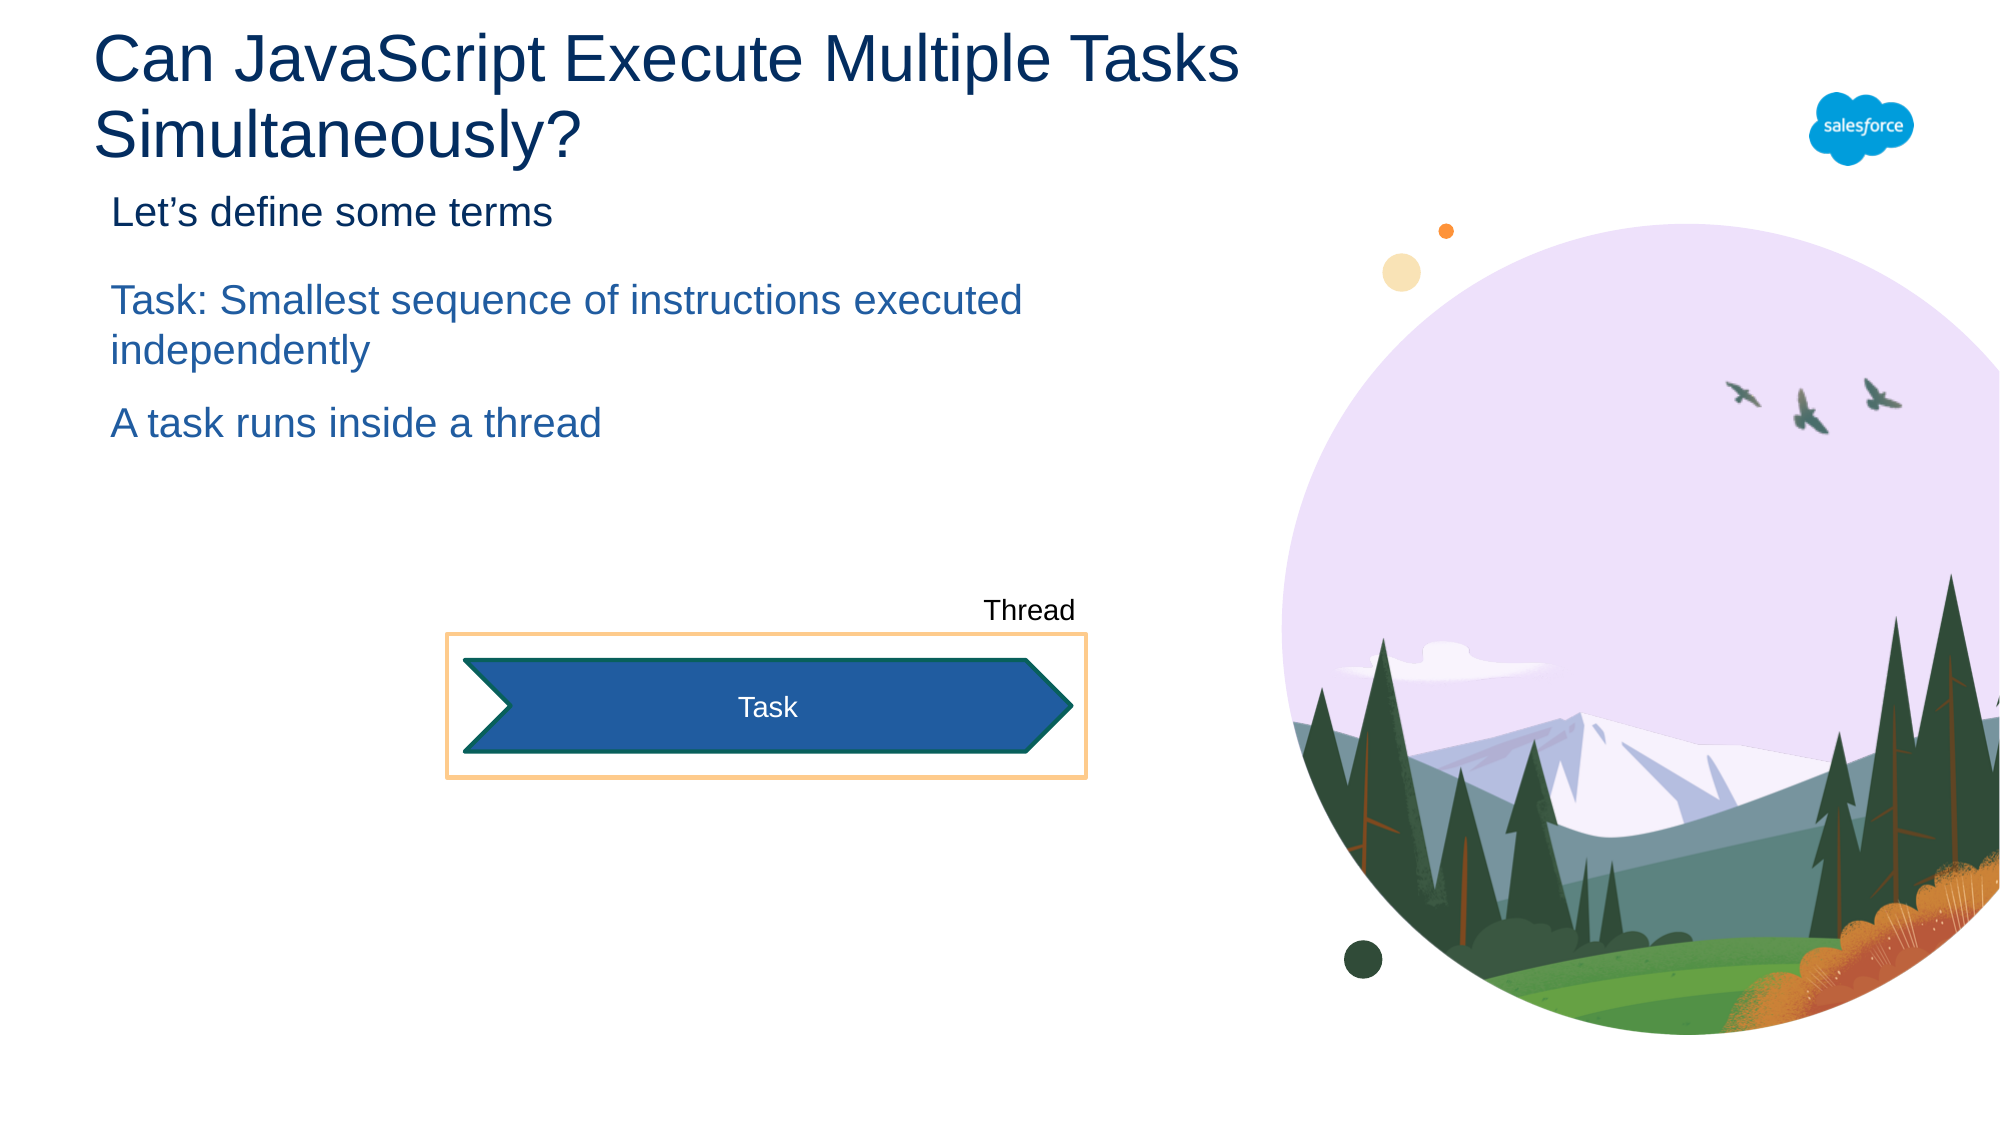

# Can JavaScript Execute Multiple Tasks Simultaneously?
Let’s define some terms
Task: Smallest sequence of instructions executed independently
A task runs inside a thread
Thread

Task